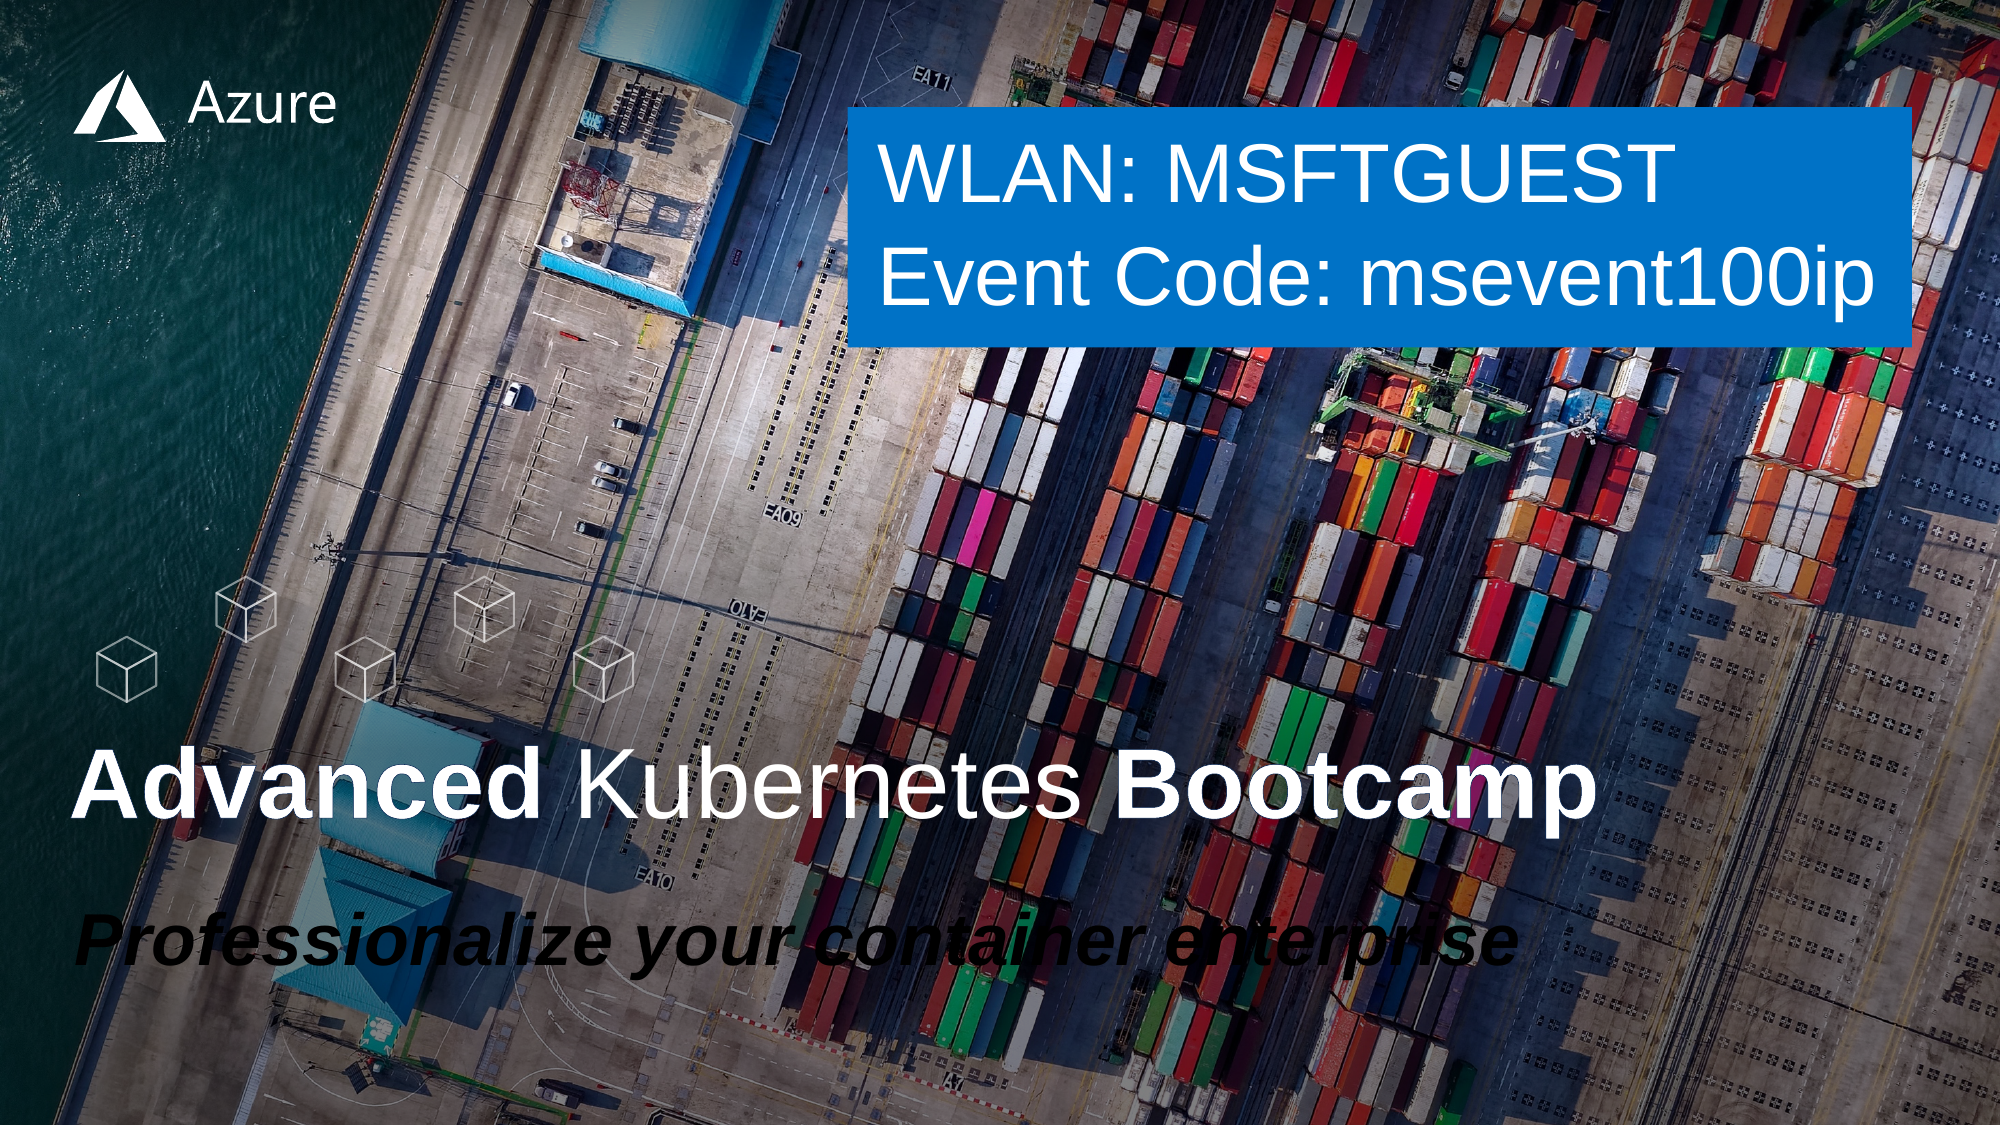

WLAN: MSFTGUEST
Event Code: msevent100ip

# Advanced Kubernetes Bootcamp
Professionalize your container enterprise